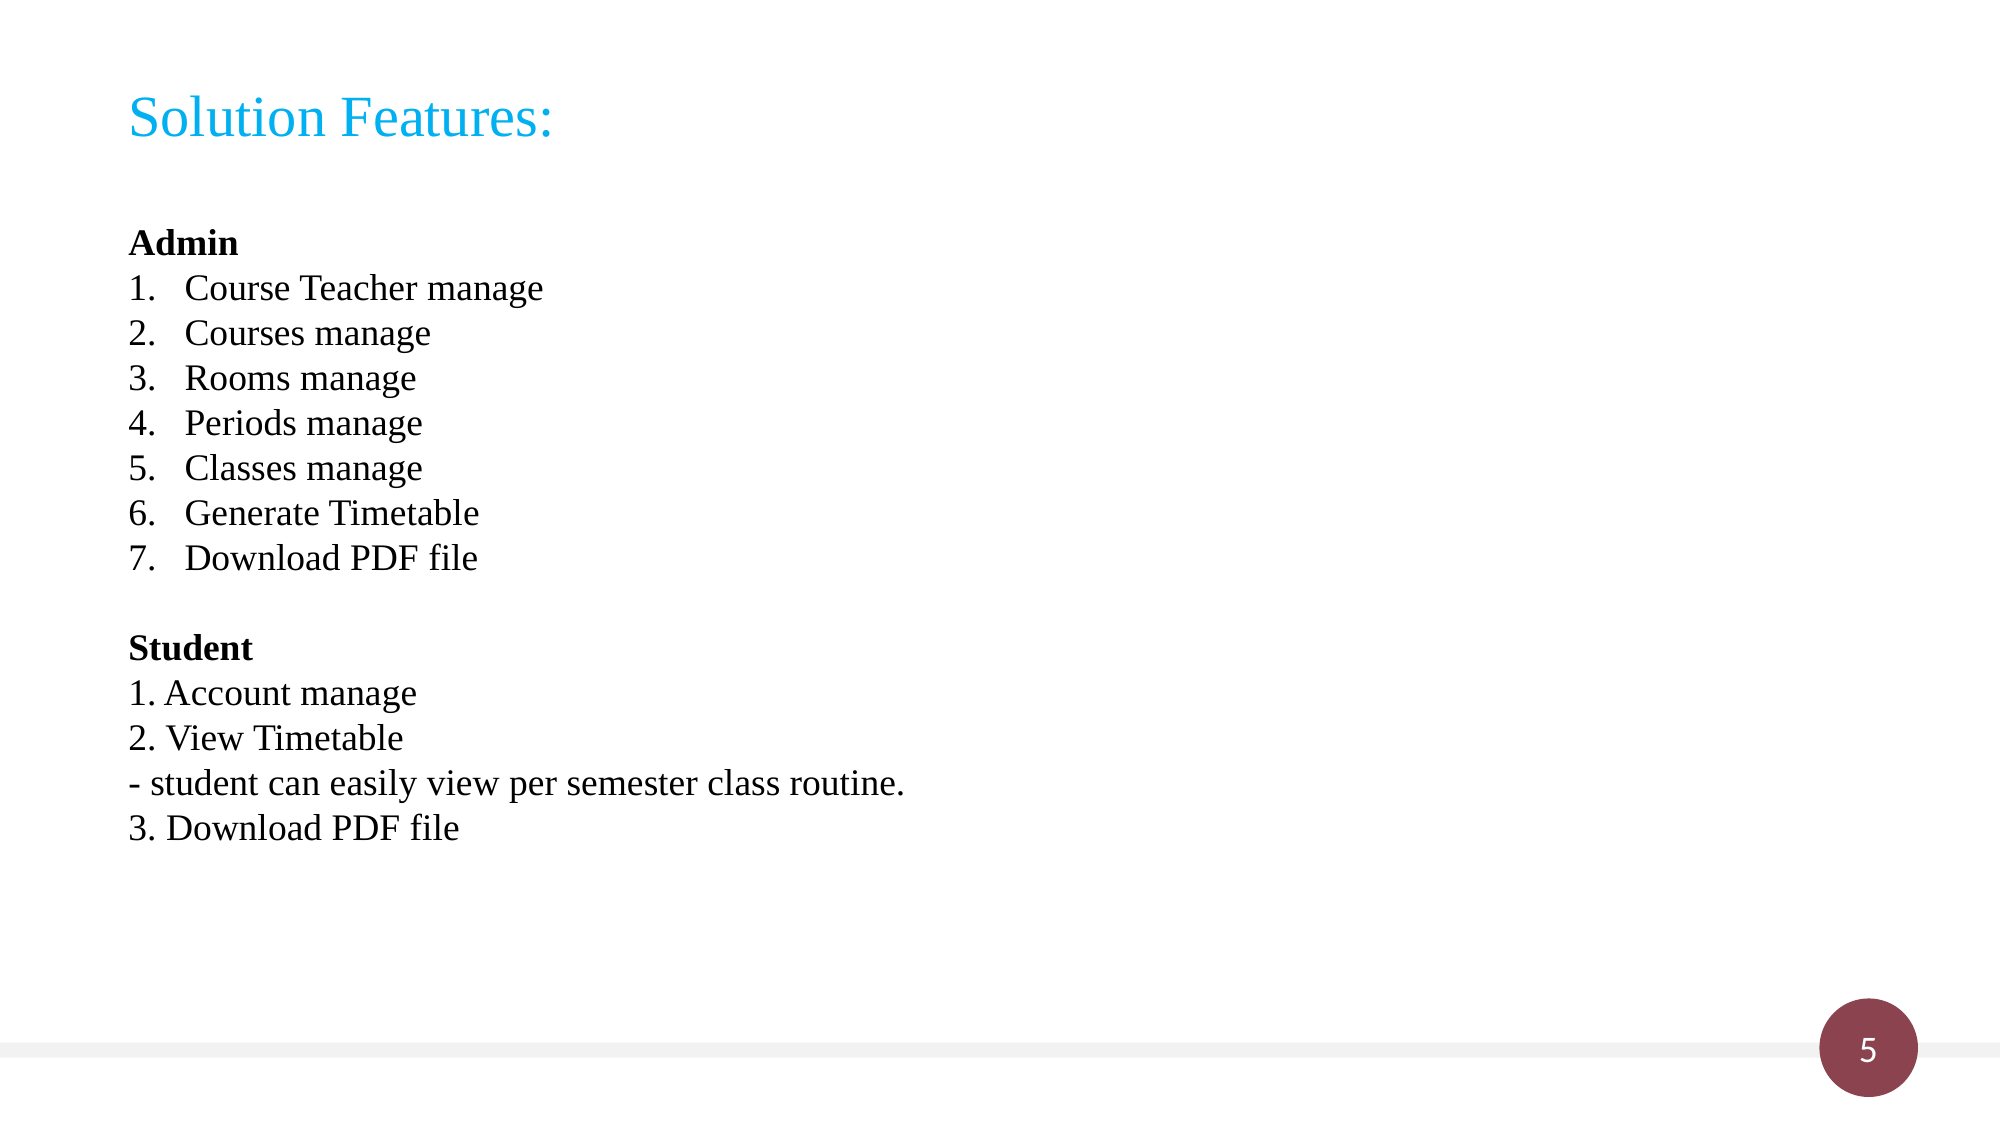

Solution Features:

Admin
Course Teacher manage
Courses manage
Rooms manage
Periods manage
Classes manage
Generate Timetable
Download PDF file

Student
1. Account manage
2. View Timetable
- student can easily view per semester class routine.
3. Download PDF file

5